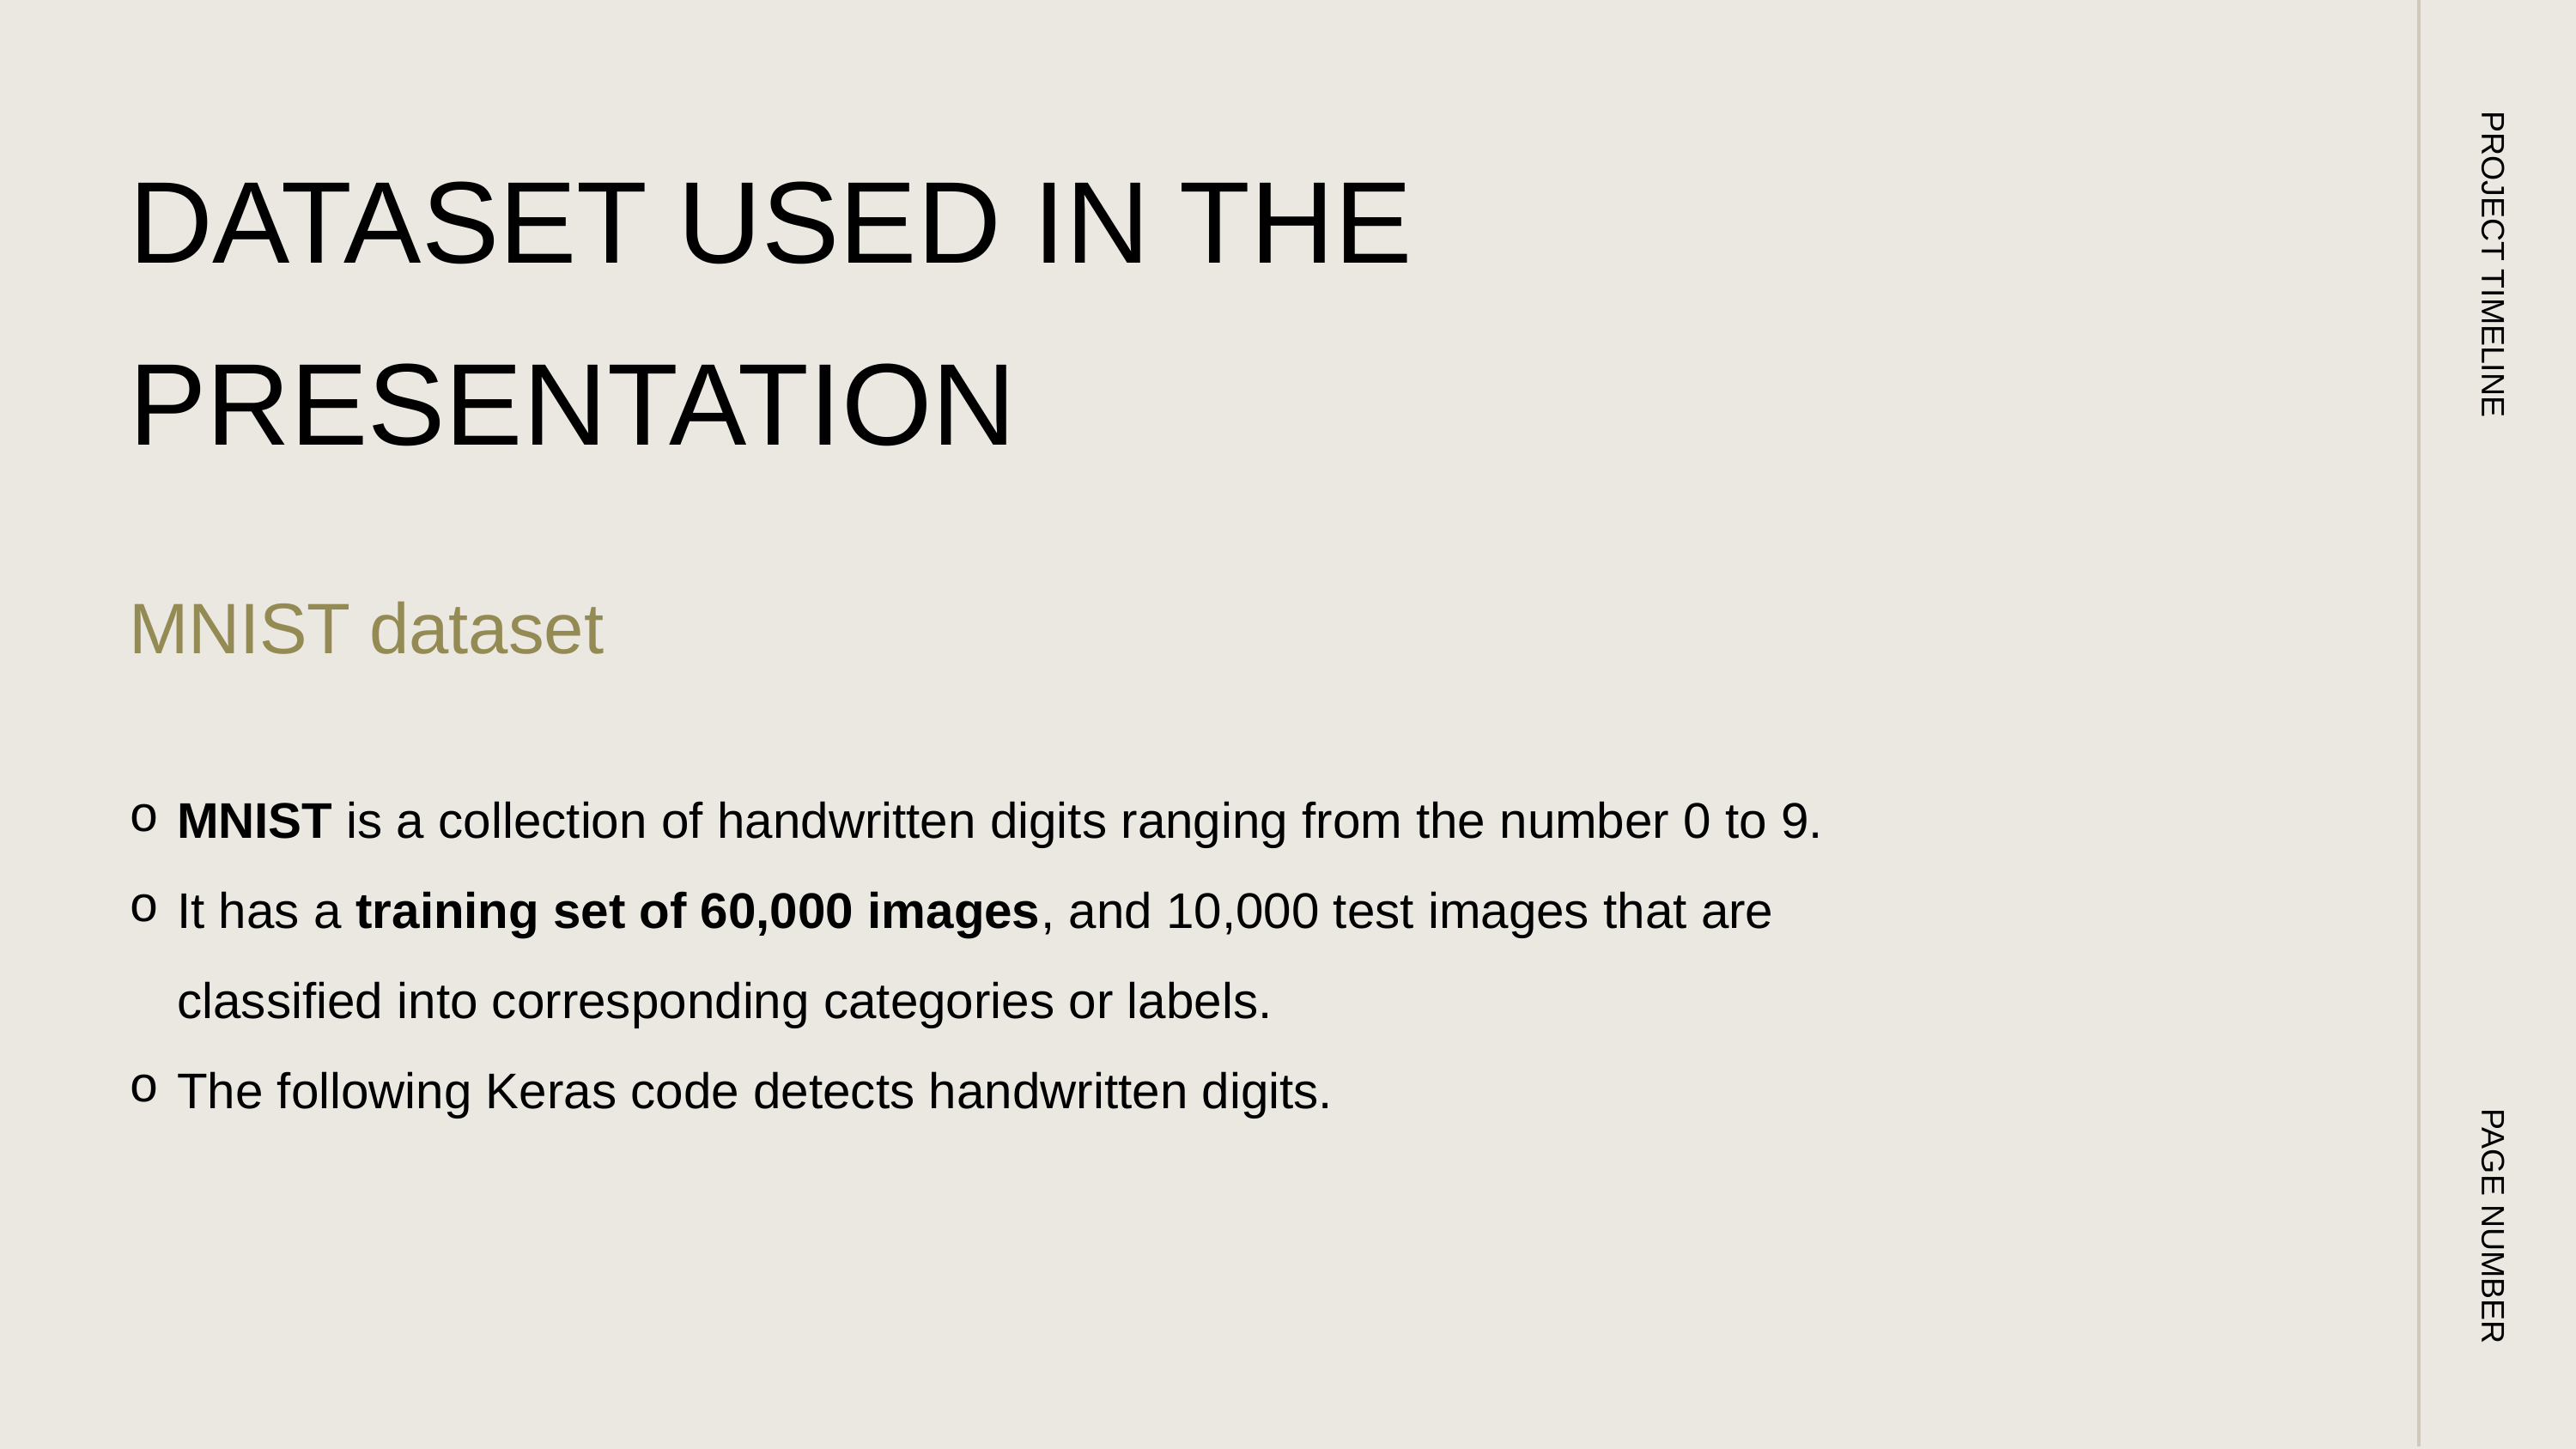

DATASET USED IN THE PRESENTATION
PROJECT TIMELINE
PAGE NUMBER
MNIST dataset

MNIST is a collection of handwritten digits ranging from the number 0 to 9.
It has a training set of 60,000 images, and 10,000 test images that are classified into corresponding categories or labels.
The following Keras code detects handwritten digits.